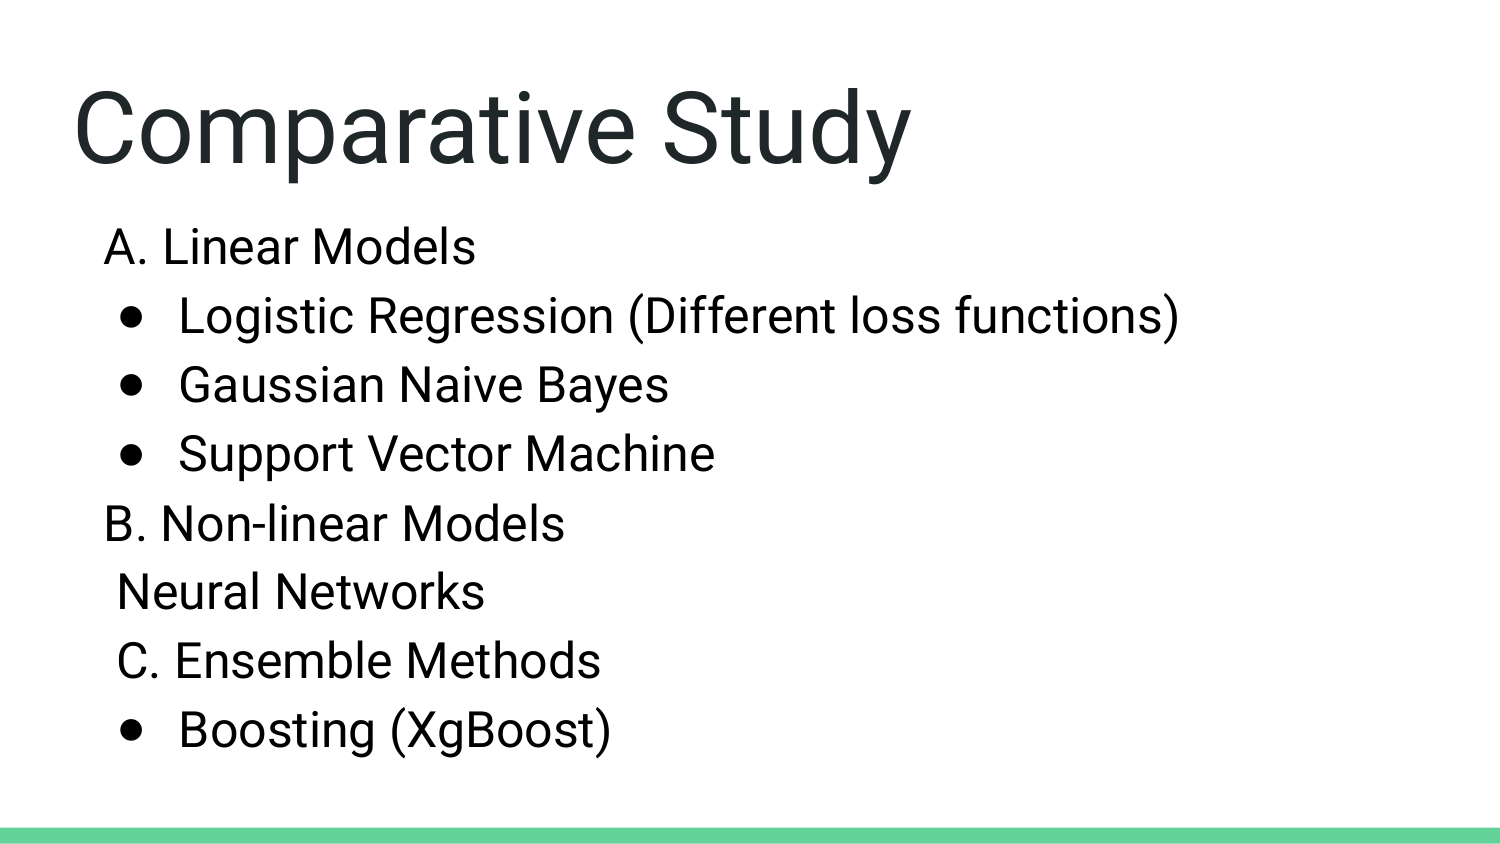

# Comparative Study
A. Linear Models
Logistic Regression (Different loss functions)
Gaussian Naive Bayes
Support Vector Machine
B. Non-linear Models
Neural Networks
C. Ensemble Methods
Boosting (XgBoost)